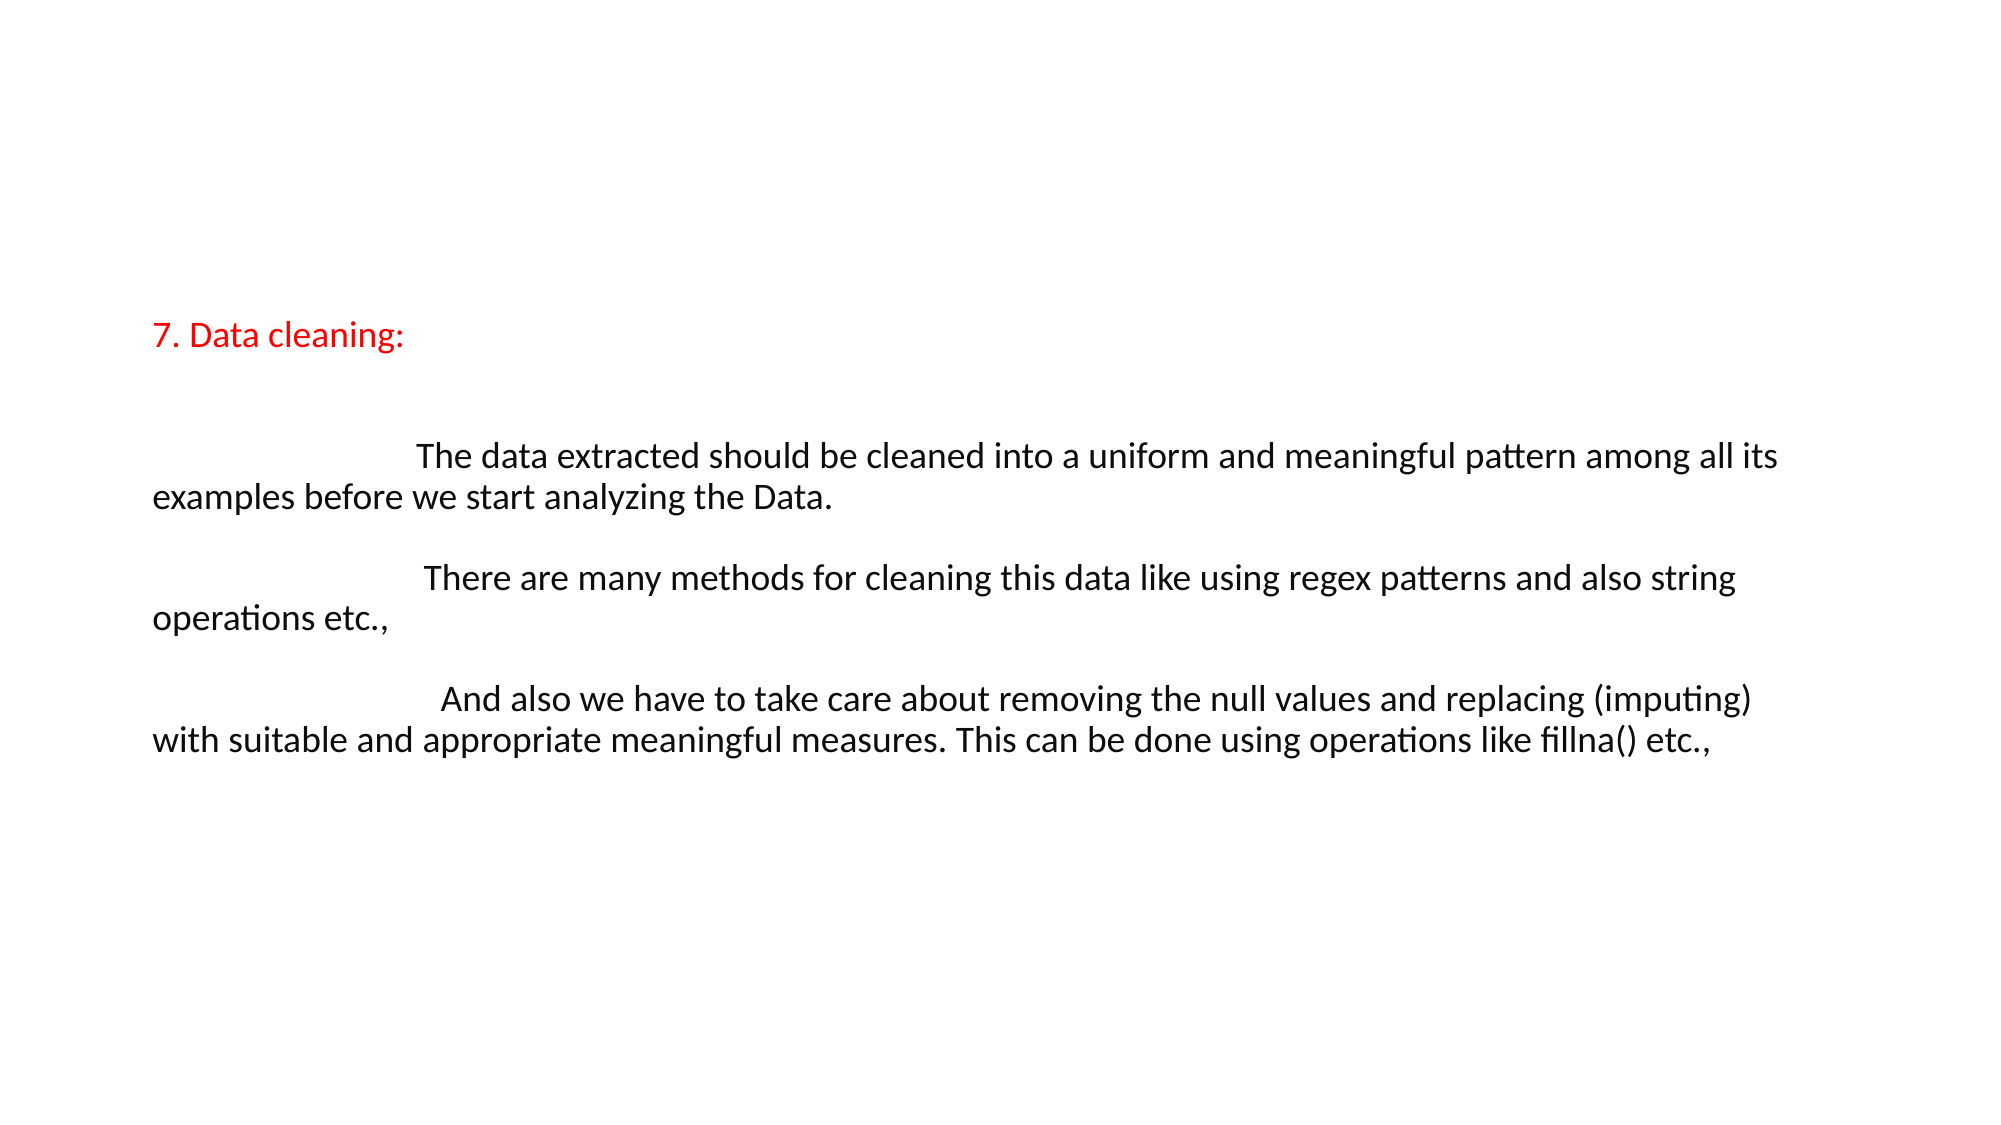

# 7. Data cleaning: The data extracted should be cleaned into a uniform and meaningful pattern among all its examples before we start analyzing the Data. There are many methods for cleaning this data like using regex patterns and also string operations etc., And also we have to take care about removing the null values and replacing (imputing) with suitable and appropriate meaningful measures. This can be done using operations like fillna() etc.,